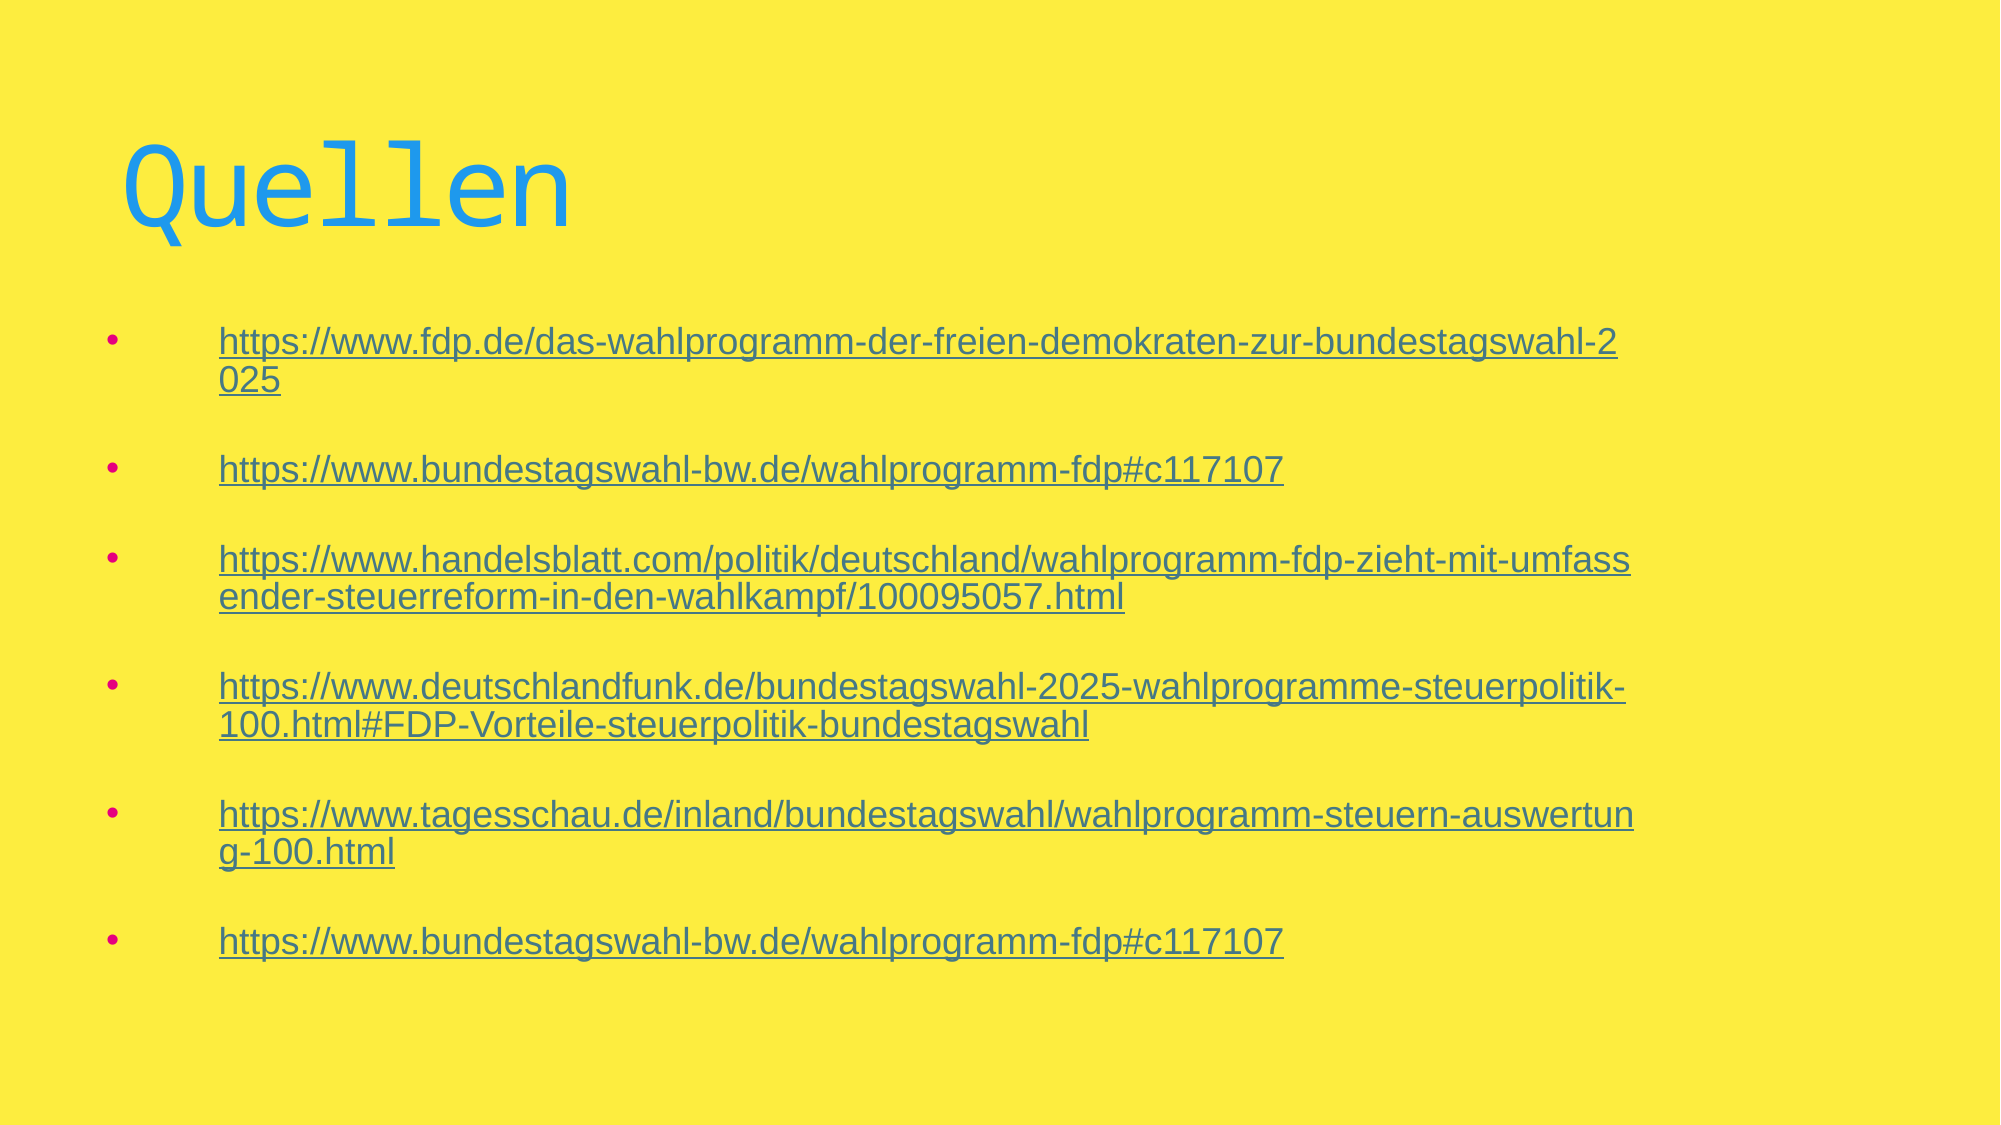

Quellen
https://www.fdp.de/das-wahlprogramm-der-freien-demokraten-zur-bundestagswahl-2025

https://www.bundestagswahl-bw.de/wahlprogramm-fdp#c117107

https://www.handelsblatt.com/politik/deutschland/wahlprogramm-fdp-zieht-mit-umfassender-steuerreform-in-den-wahlkampf/100095057.html

https://www.deutschlandfunk.de/bundestagswahl-2025-wahlprogramme-steuerpolitik-100.html#FDP-Vorteile-steuerpolitik-bundestagswahl

https://www.tagesschau.de/inland/bundestagswahl/wahlprogramm-steuern-auswertung-100.html

https://www.bundestagswahl-bw.de/wahlprogramm-fdp#c117107